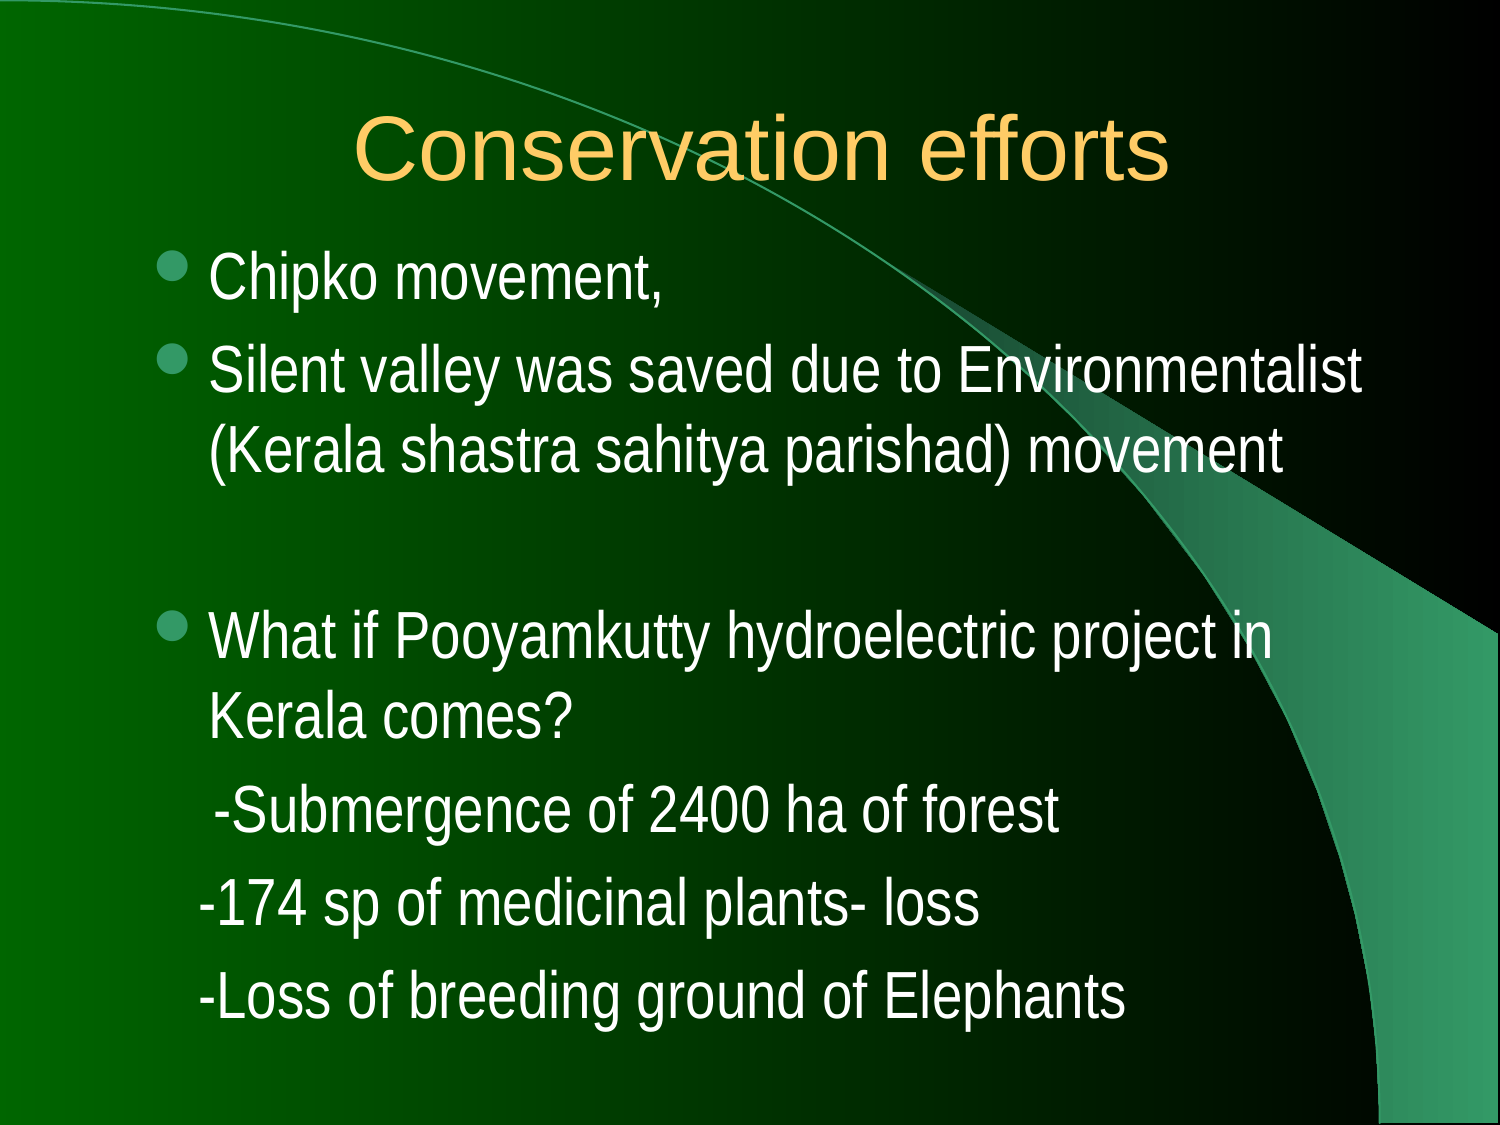

# Conservation efforts
Chipko movement,
Silent valley was saved due to Environmentalist (Kerala shastra sahitya parishad) movement

What if Pooyamkutty hydroelectric project in Kerala comes?
    -Submergence of 2400 ha of forest
   -174 sp of medicinal plants- loss
   -Loss of breeding ground of Elephants